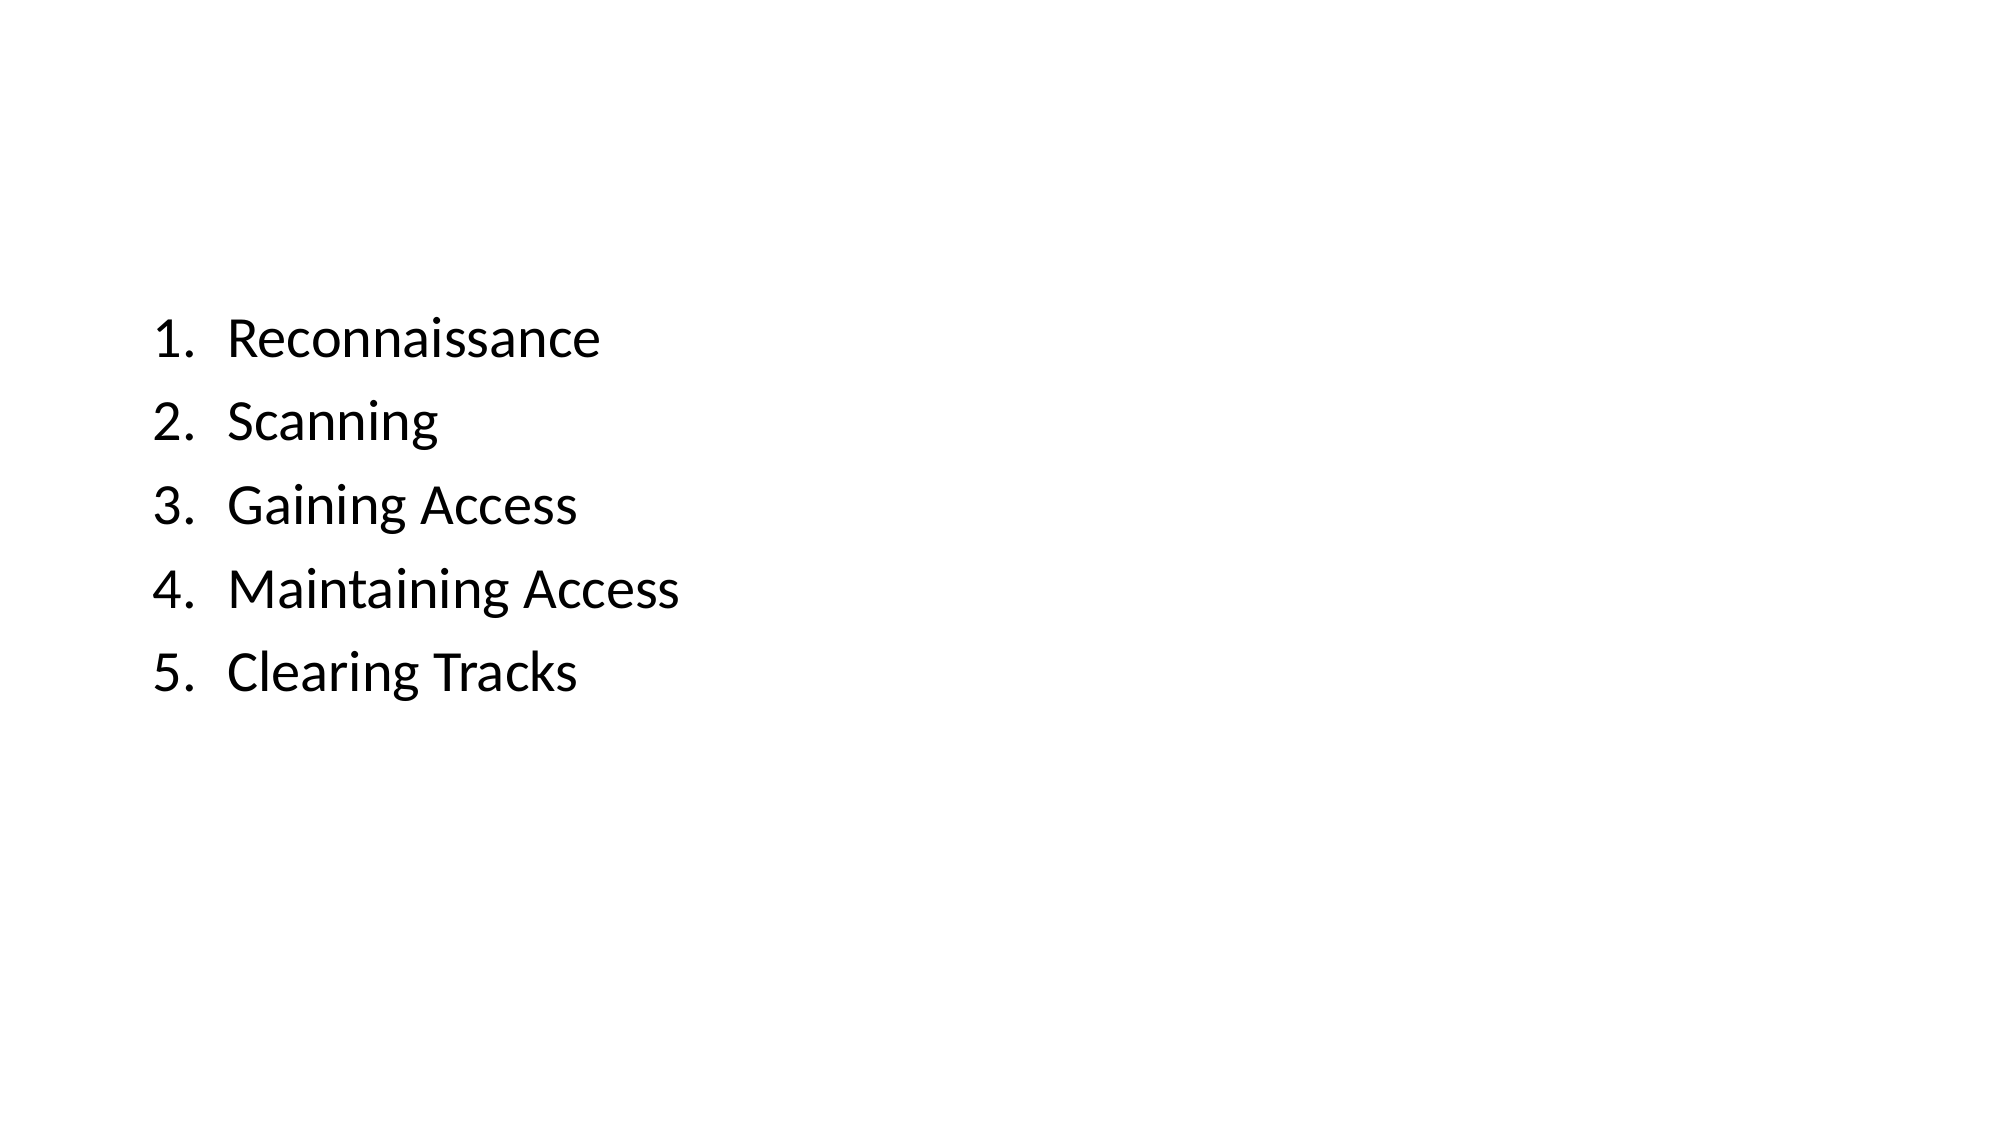

#
Reconnaissance
Scanning
Gaining Access
Maintaining Access
Clearing Tracks